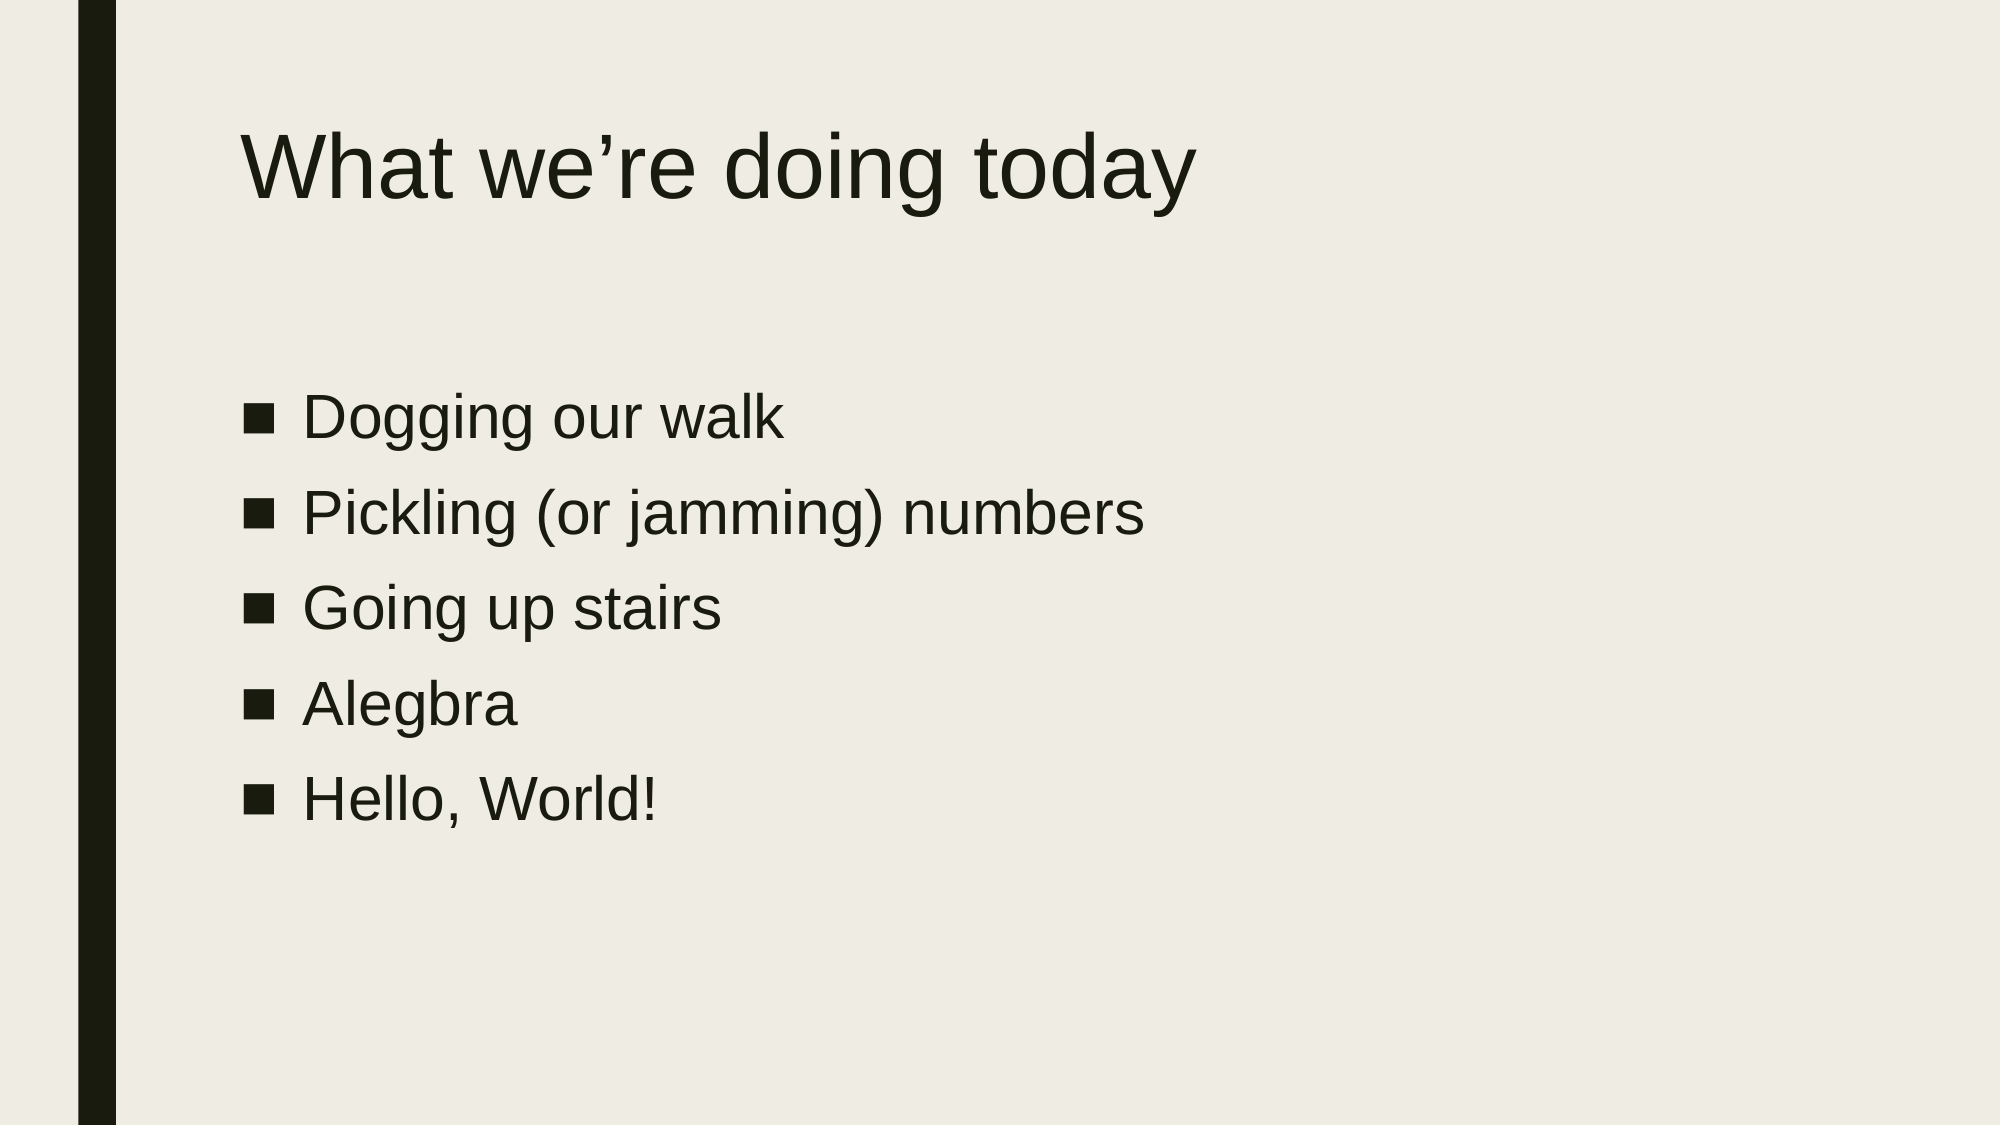

# What we’re doing today
Dogging our walk
Pickling (or jamming) numbers
Going up stairs
Alegbra
Hello, World!